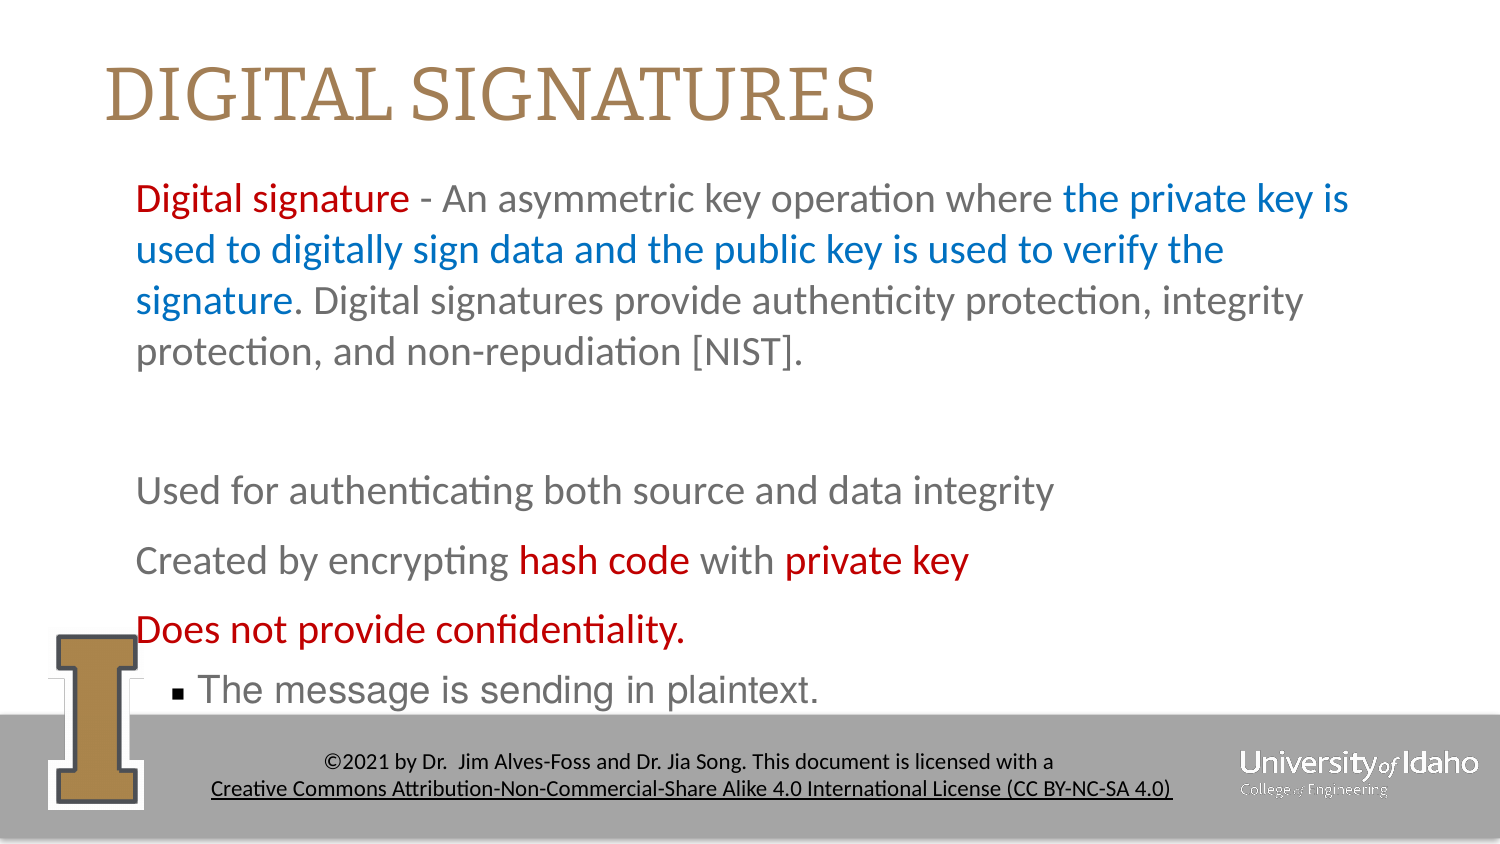

# DIGITAL SIGNATURES
Digital signature - An asymmetric key operation where the private key is used to digitally sign data and the public key is used to verify the signature. Digital signatures provide authenticity protection, integrity protection, and non-repudiation [NIST].

Used for authenticating both source and data integrity
Created by encrypting hash code with private key
Does not provide confidentiality.
The message is sending in plaintext.